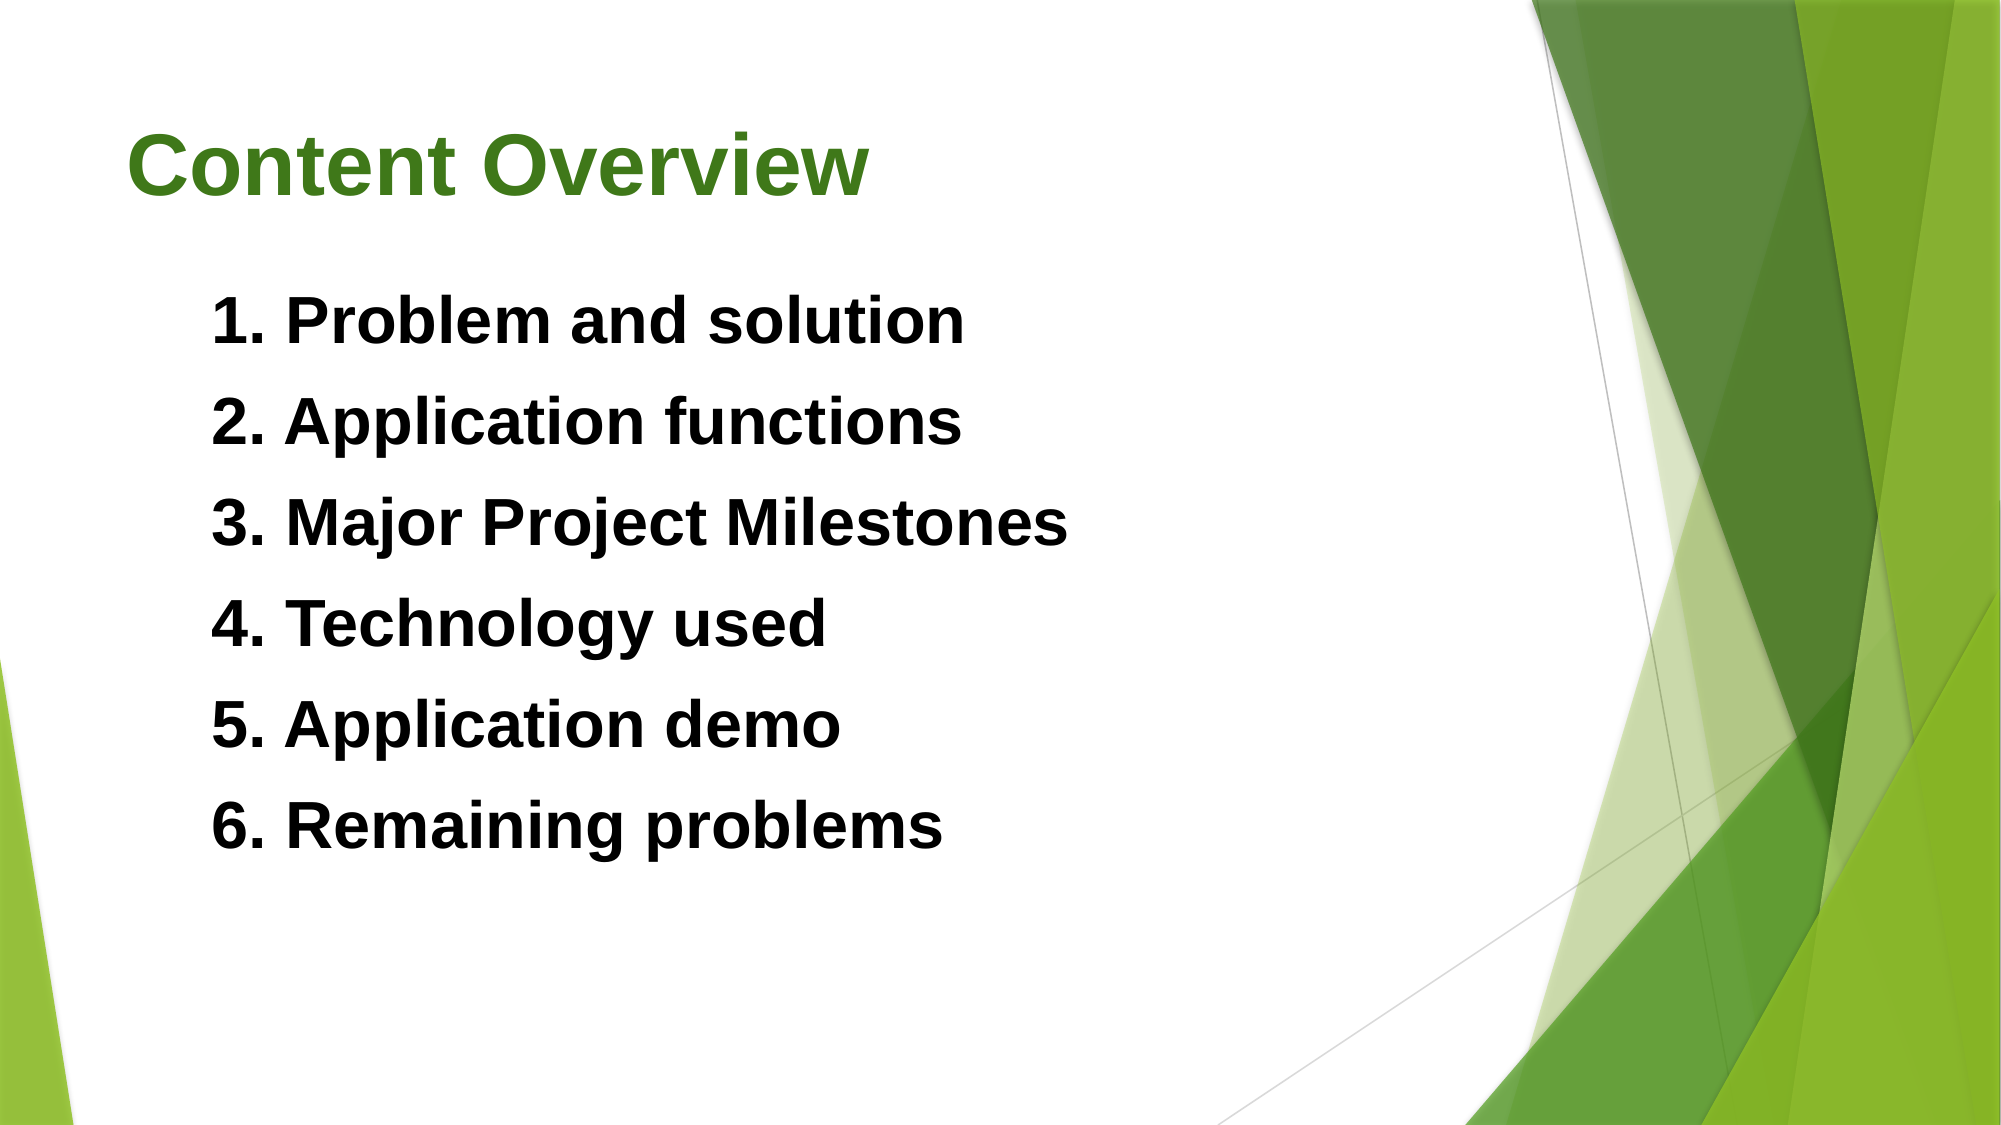

# Content Overview
1. Problem and solution
2. Application functions
3. Major Project Milestones
4. Technology used
5. Application demo
6. Remaining problems